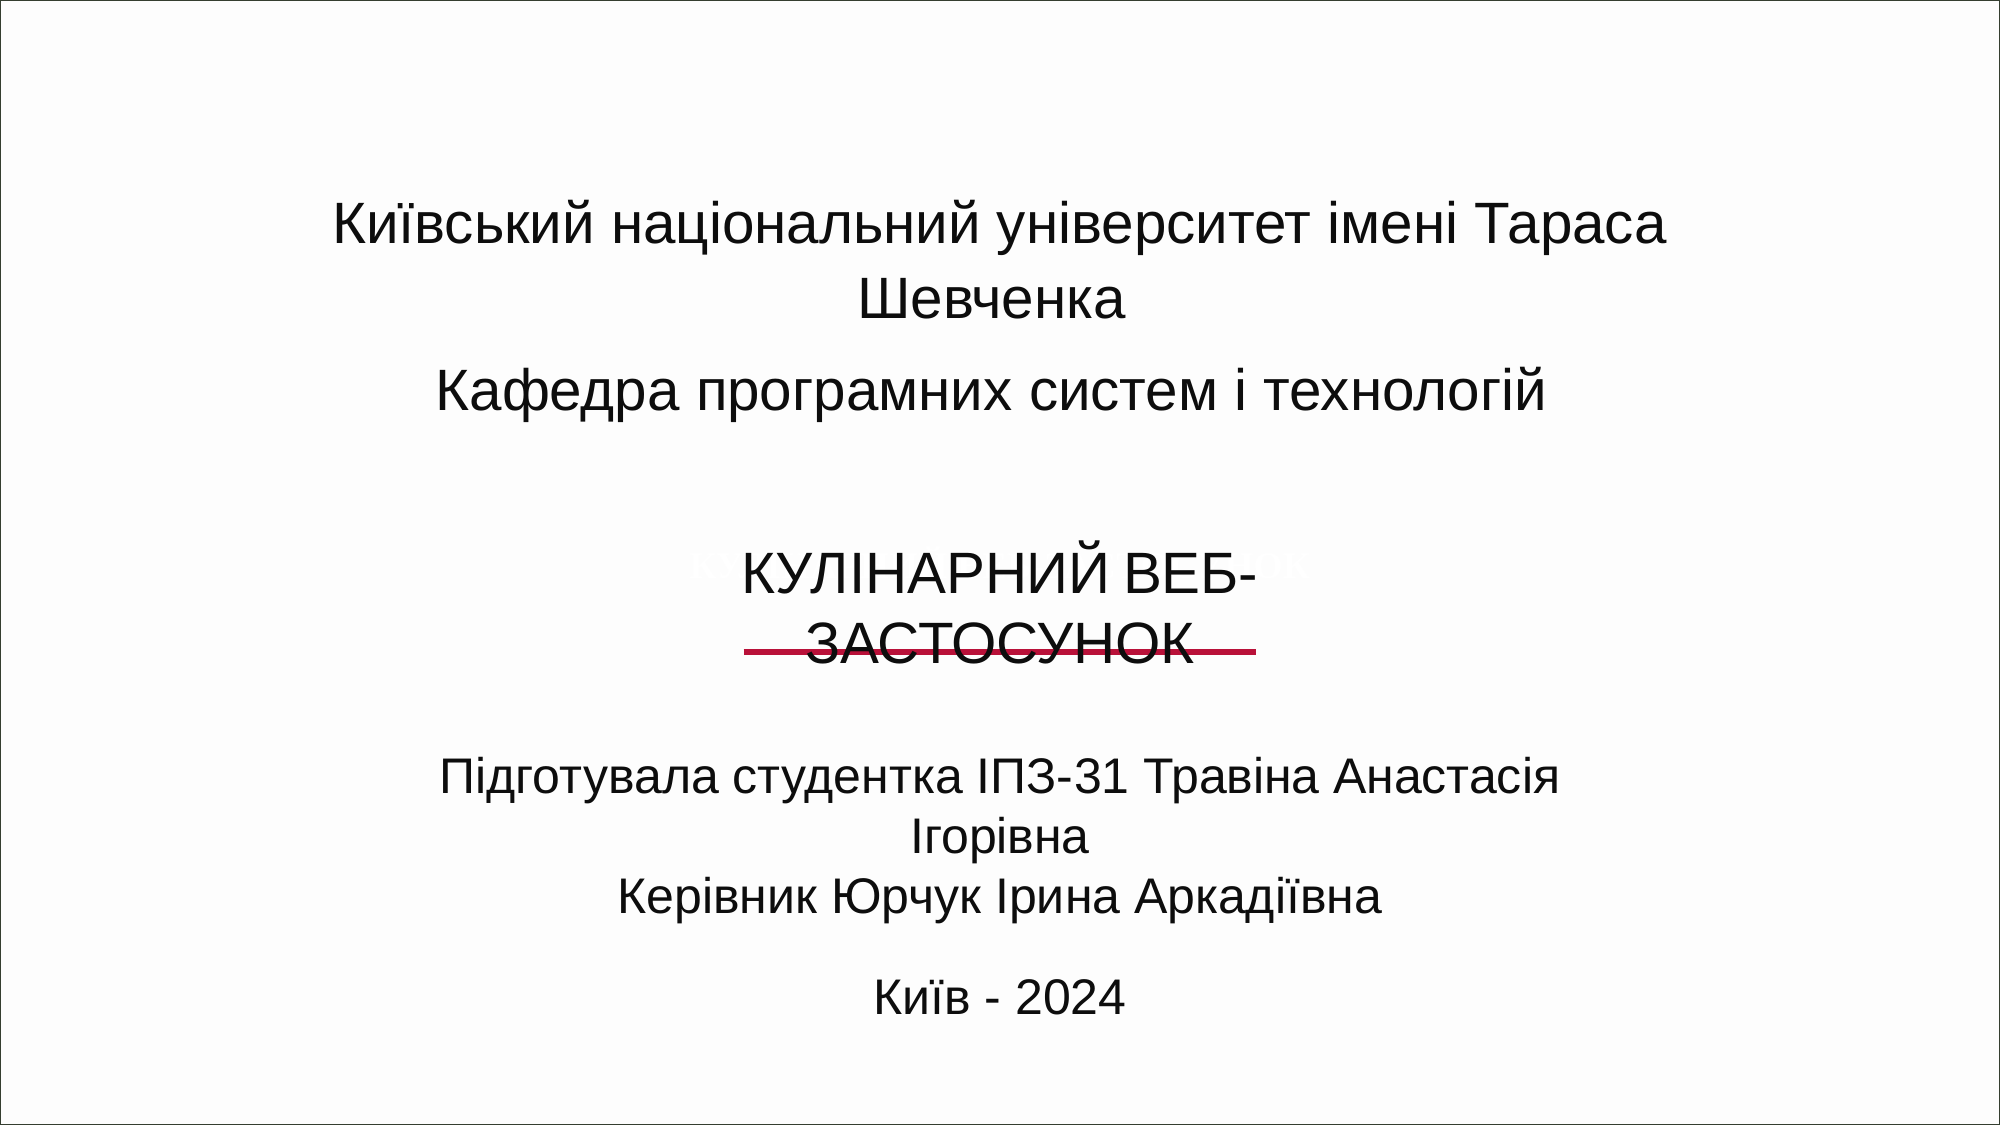

КУЛІНАРНИЙ ВЕБ-ЗАСТОСУНОК
Київський національний університет імені Тараса Шевченка
Кафедра програмних систем і технологій

# Автоматизація системи роботи кафе
КУЛІНАРНИЙ ВЕБ-ЗАСТОСУНОК

Підготувала студентка ІПЗ-31 Травіна Анастасія Ігорівна
Керівник Юрчук Ірина Аркадіївна
Київ - 2024